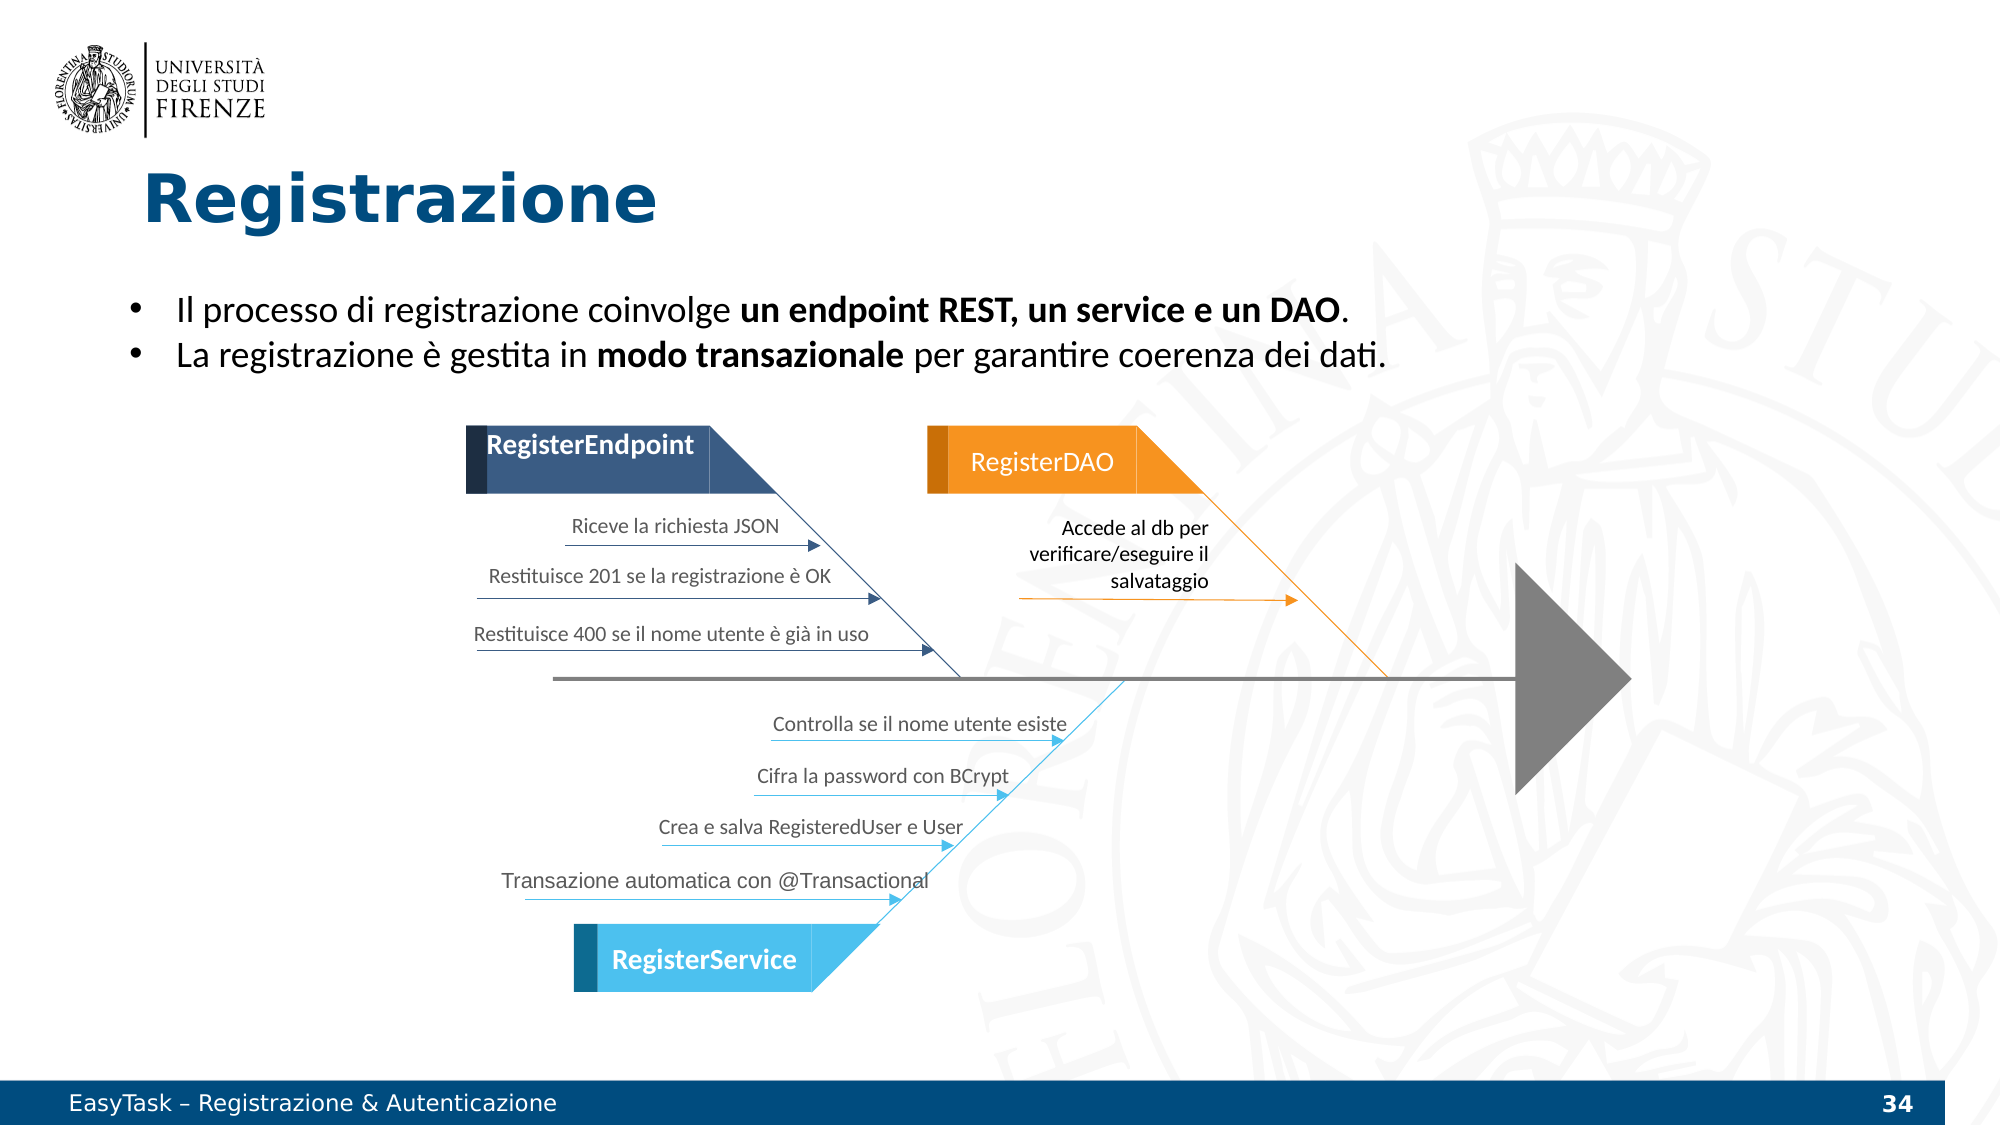

# Registrazione
Il processo di registrazione coinvolge un endpoint REST, un service e un DAO.
La registrazione è gestita in modo transazionale per garantire coerenza dei dati.

 RegisterEndpoint

RegisterDAO

Riceve la richiesta JSON
Accede al db per verificare/eseguire il salvataggio
Restituisce 201 se la registrazione è OK

Restituisce 400 se il nome utente è già in uso
Controlla se il nome utente esiste
Cifra la password con BCrypt
Crea e salva RegisteredUser e User
Transazione automatica con @Transactional

RegisterService
EasyTask – Registrazione & Autenticazione